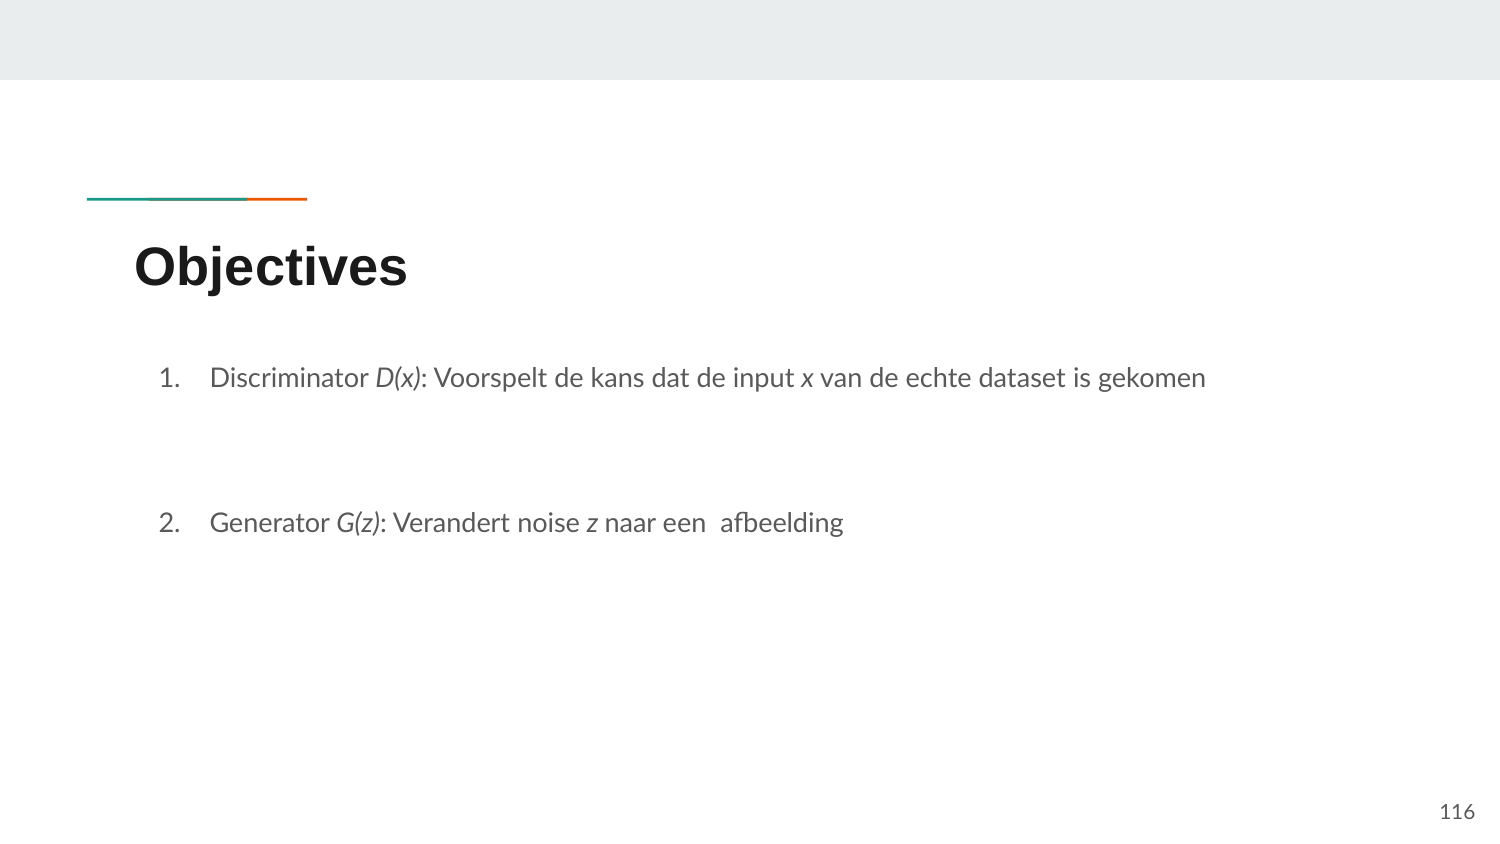

# Objectives
Discriminator D(x): Voorspelt de kans dat de input x van de echte dataset is gekomen
Generator G(z): Verandert noise z naar een  afbeelding

116